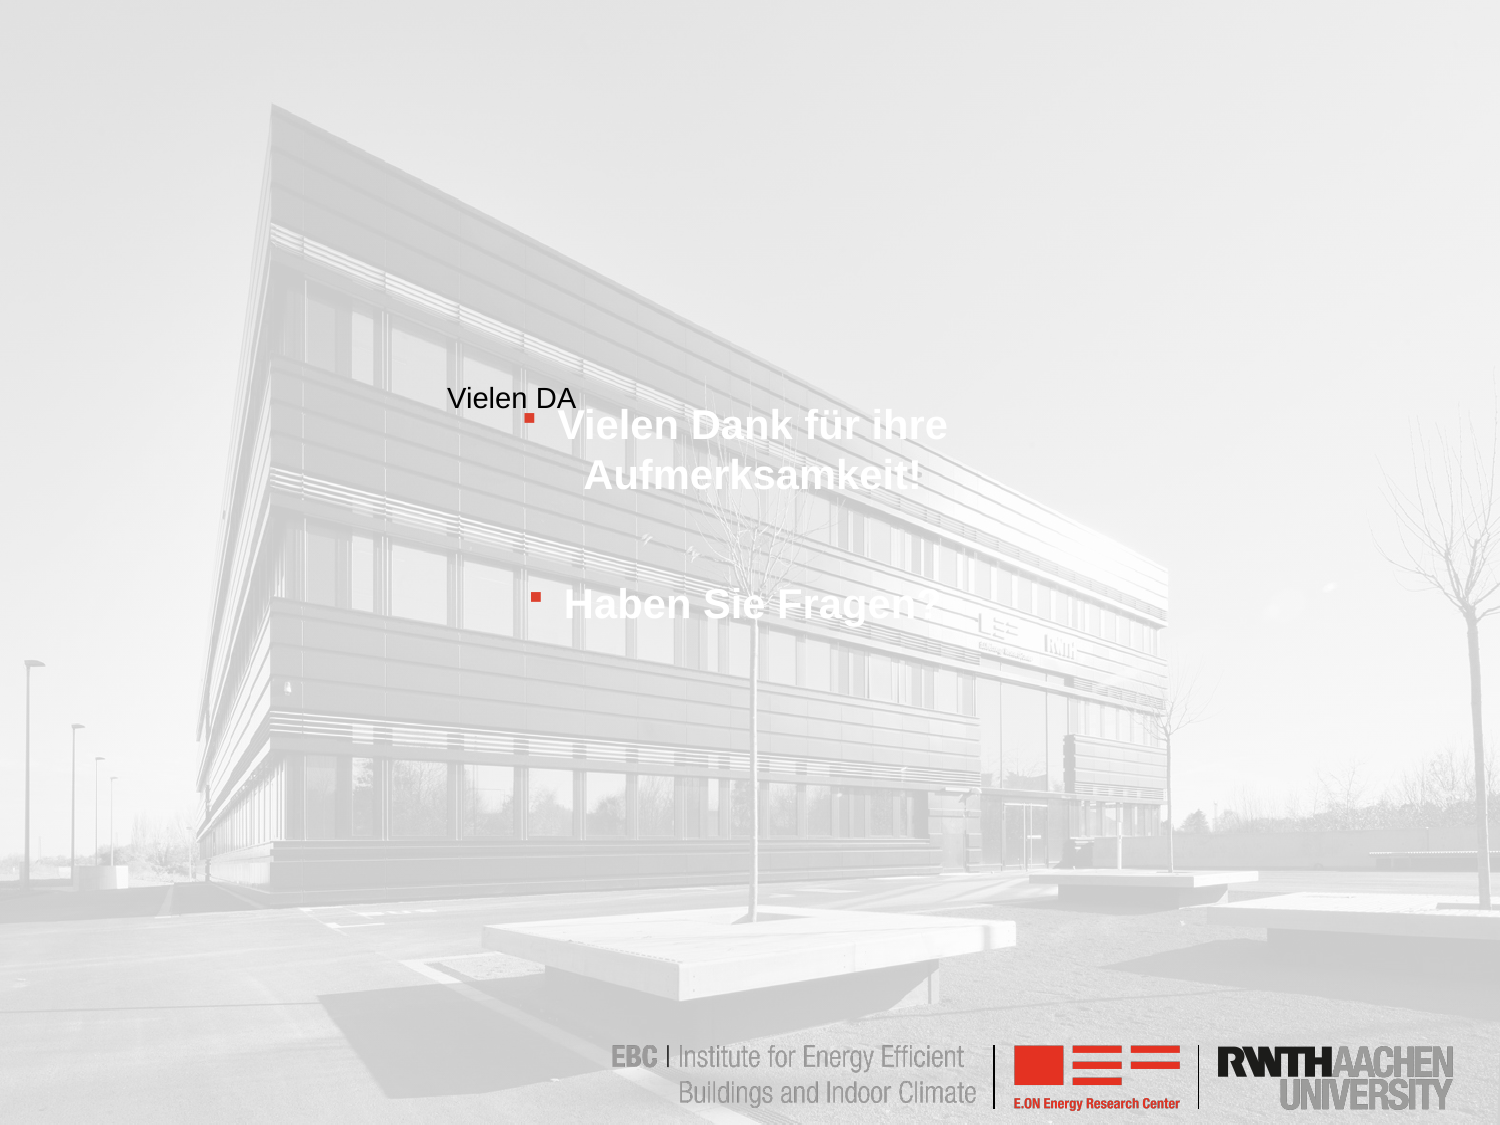

Vielen Dank für ihre Aufmerksamkeit!

Haben Sie Fragen?
Vielen DA